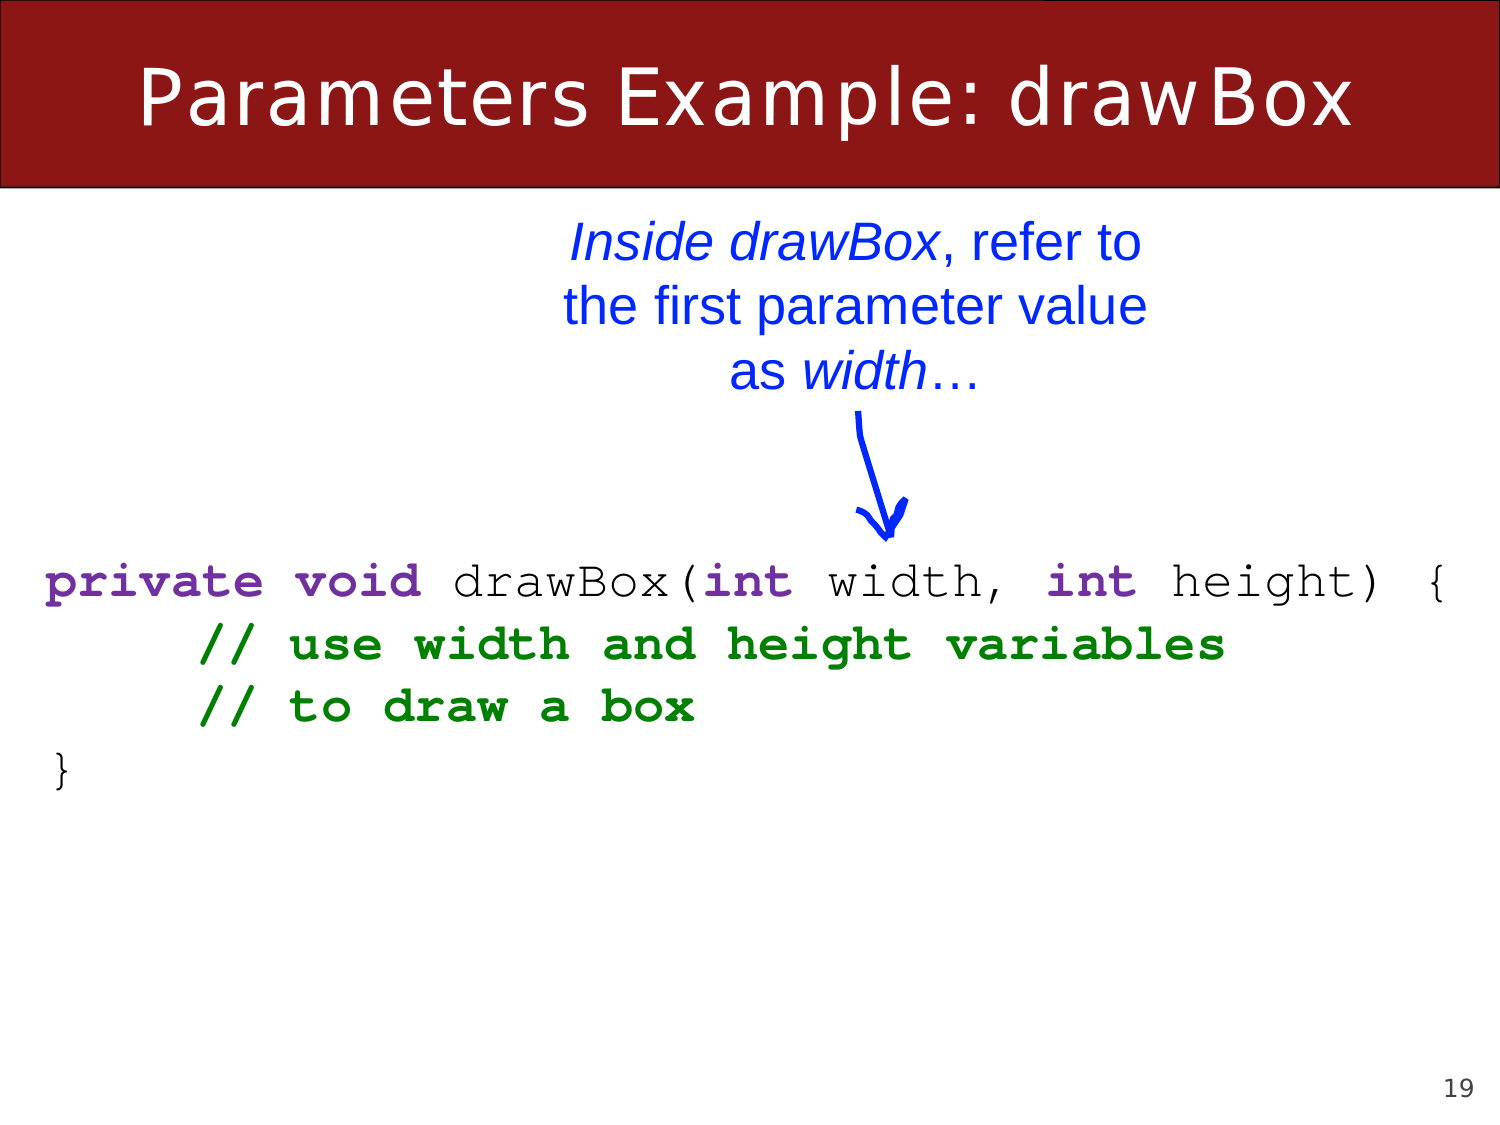

# Parameters Example: drawBox
Inside drawBox, refer to the first parameter value as width…

private void drawBox(int width, int height) {
	// use width and height variables
	// to draw a box
}